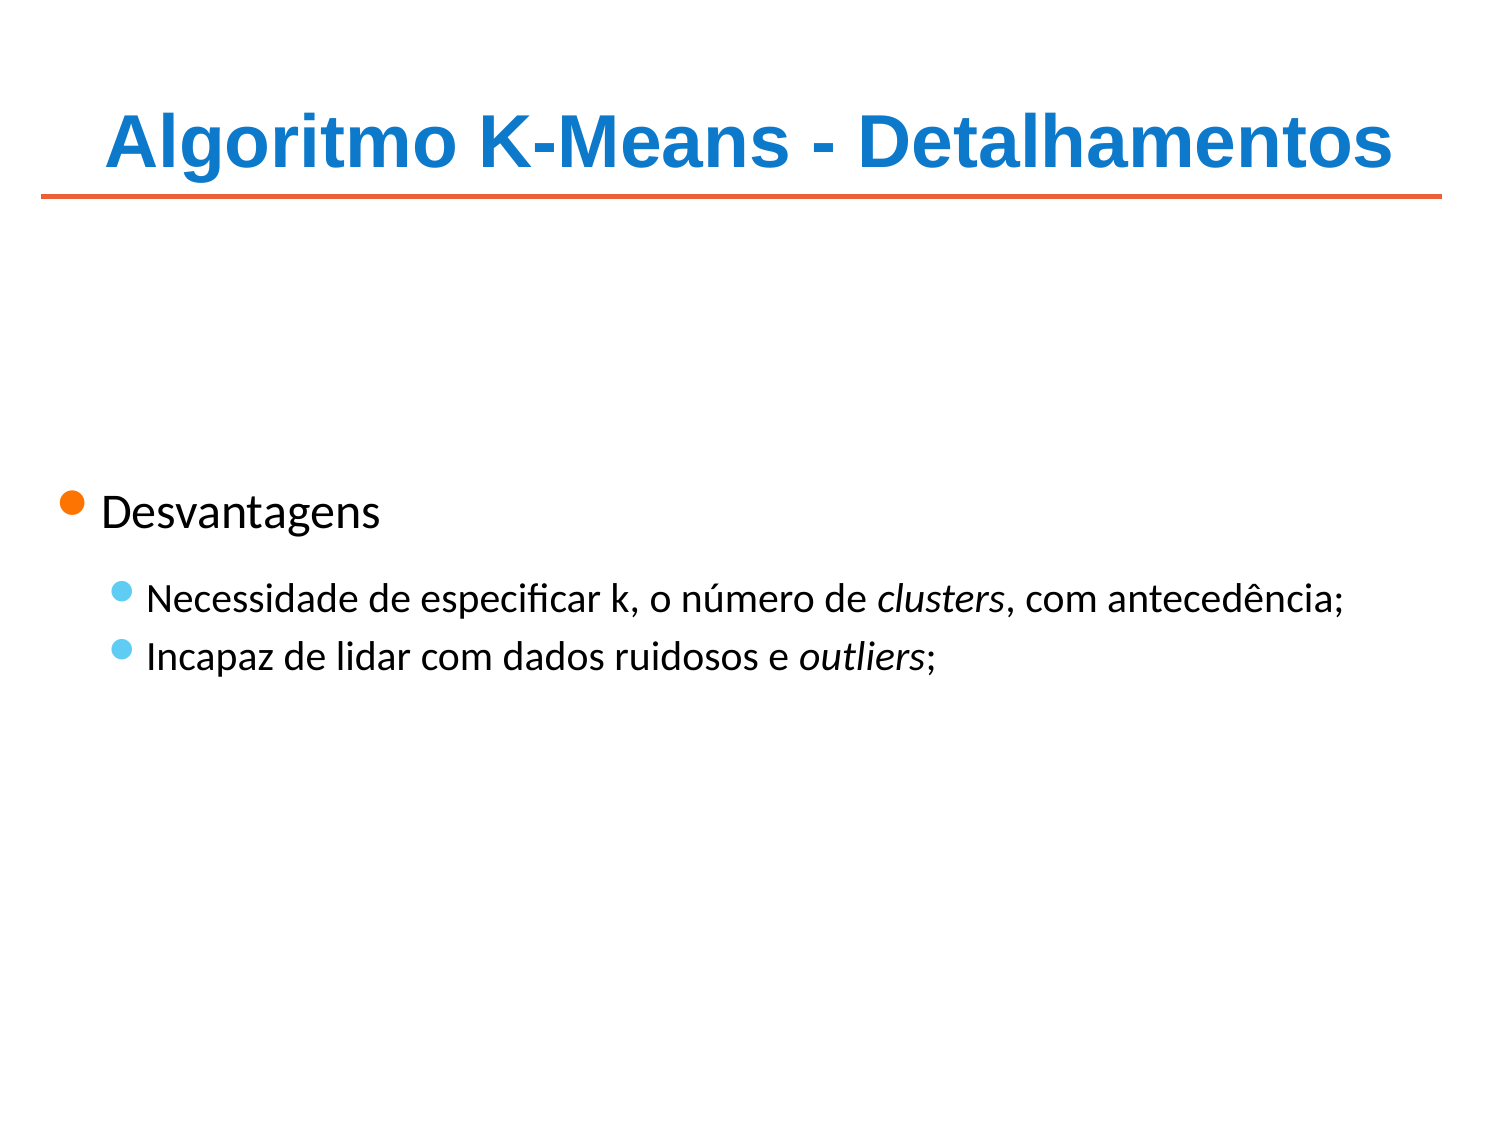

# Algoritmo K-Means - Detalhamentos
Desvantagens
Necessidade de especificar k, o número de clusters, com antecedência;
Incapaz de lidar com dados ruidosos e outliers;